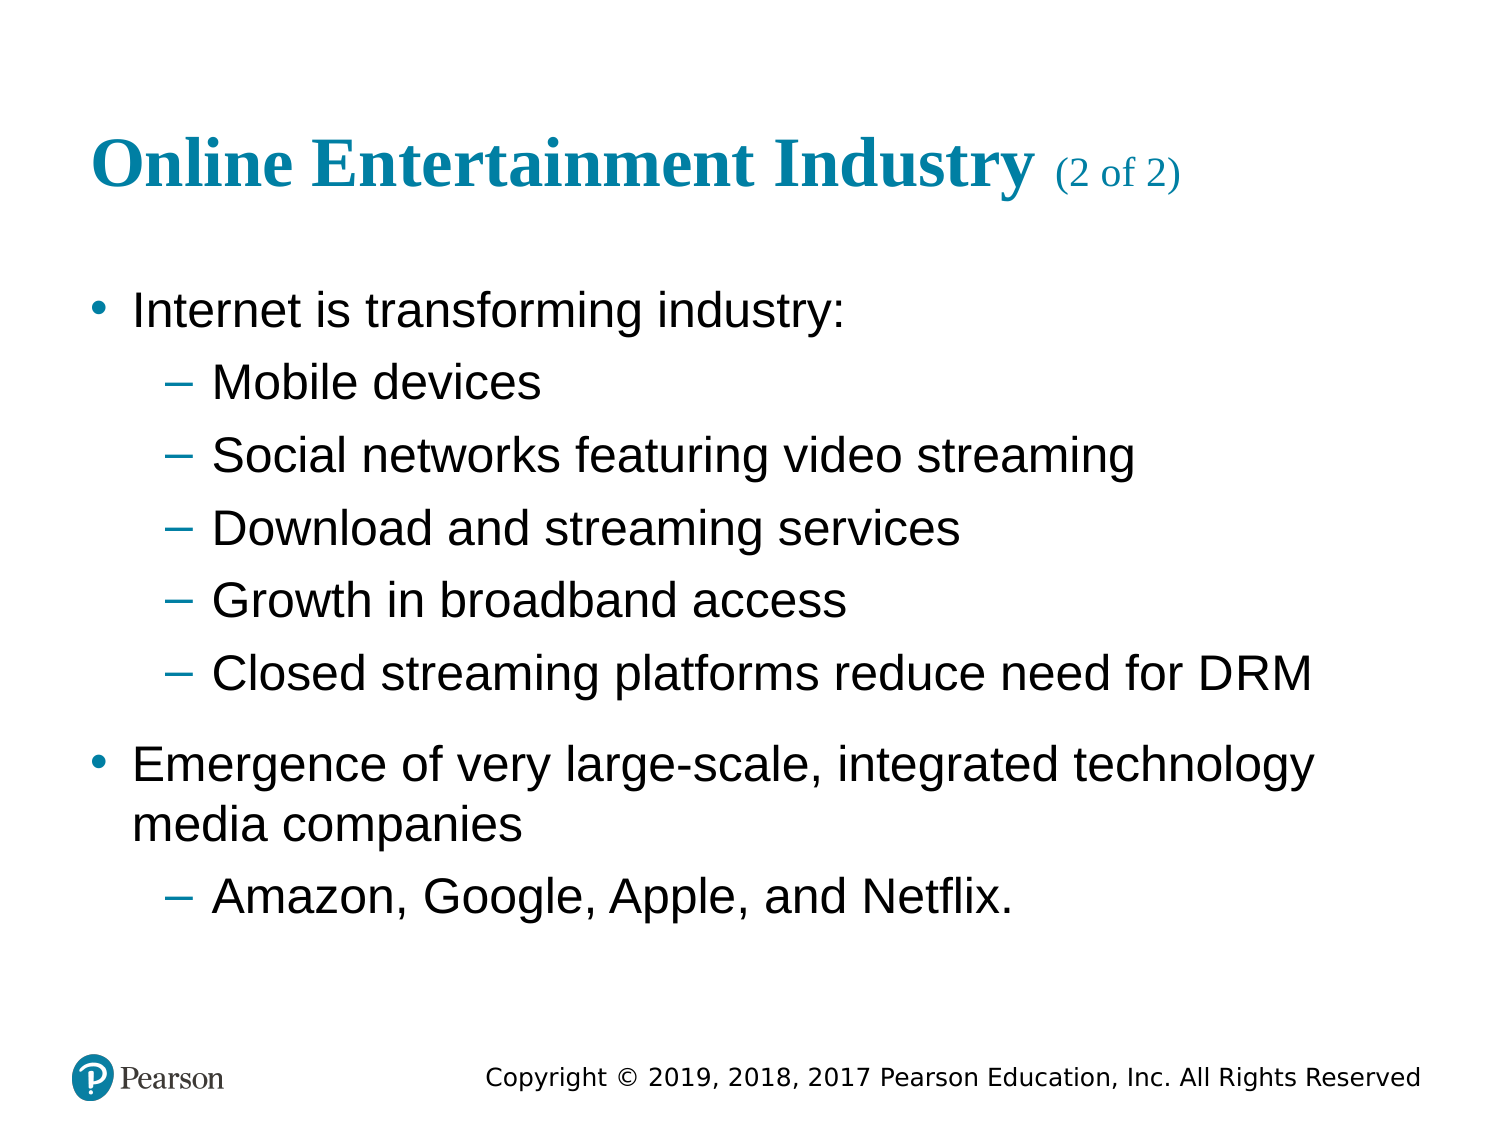

# Online Entertainment Industry (2 of 2)
Internet is transforming industry:
Mobile devices
Social networks featuring video streaming
Download and streaming services
Growth in broadband access
Closed streaming platforms reduce need for D R M
Emergence of very large-scale, integrated technology media companies
Amazon, Google, Apple, and Netflix.